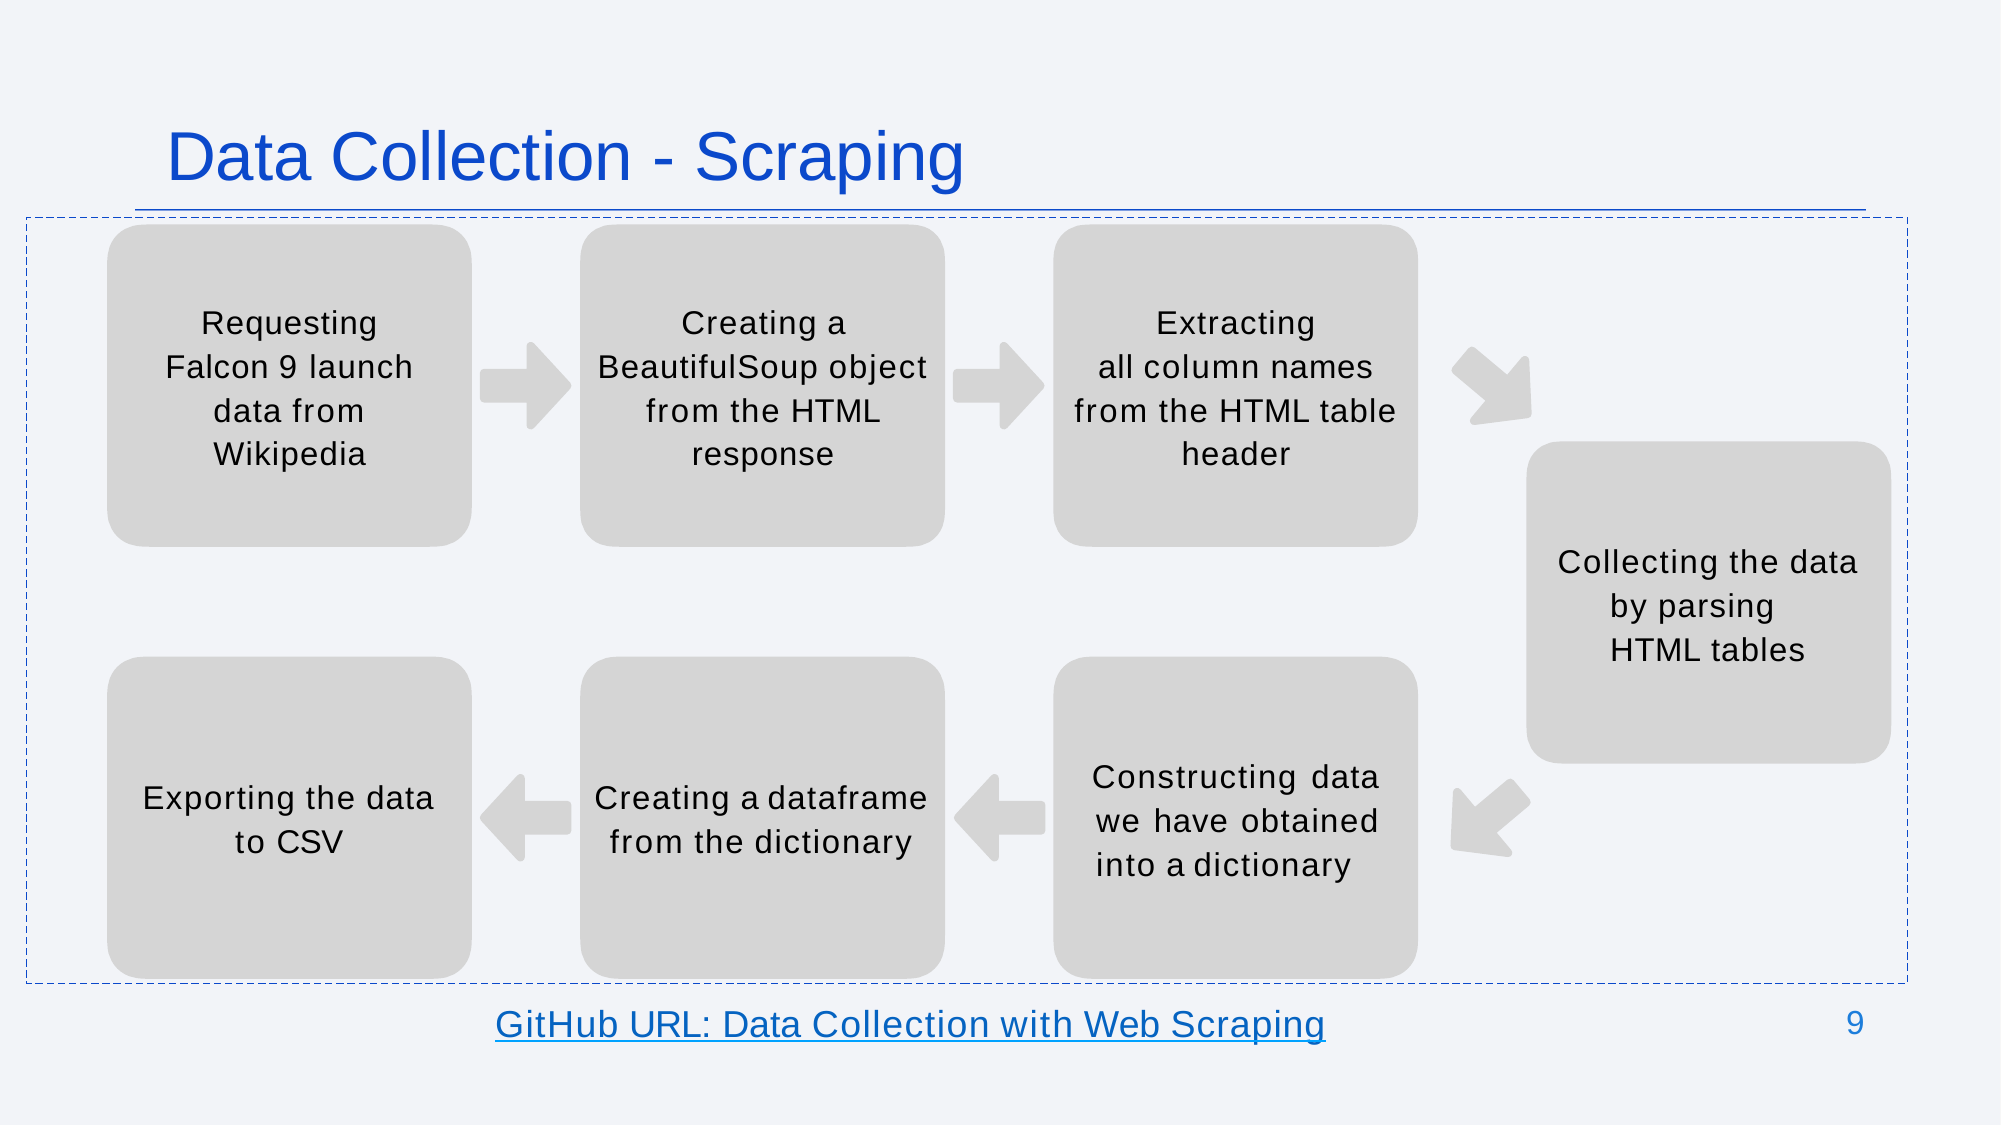

Data Collection - Scraping

Requesting Falcon 9 launch data from Wikipedia
Creating a BeautifulSoup object from the HTML response
Extracting
all column names from the HTML table header

Collecting the data by parsing HTML tables

Constructing data we have obtained into a dictionary
Exporting the data to CSV
Creating a dataframe from the dictionary

9
GitHub URL: Data Collection with Web Scraping